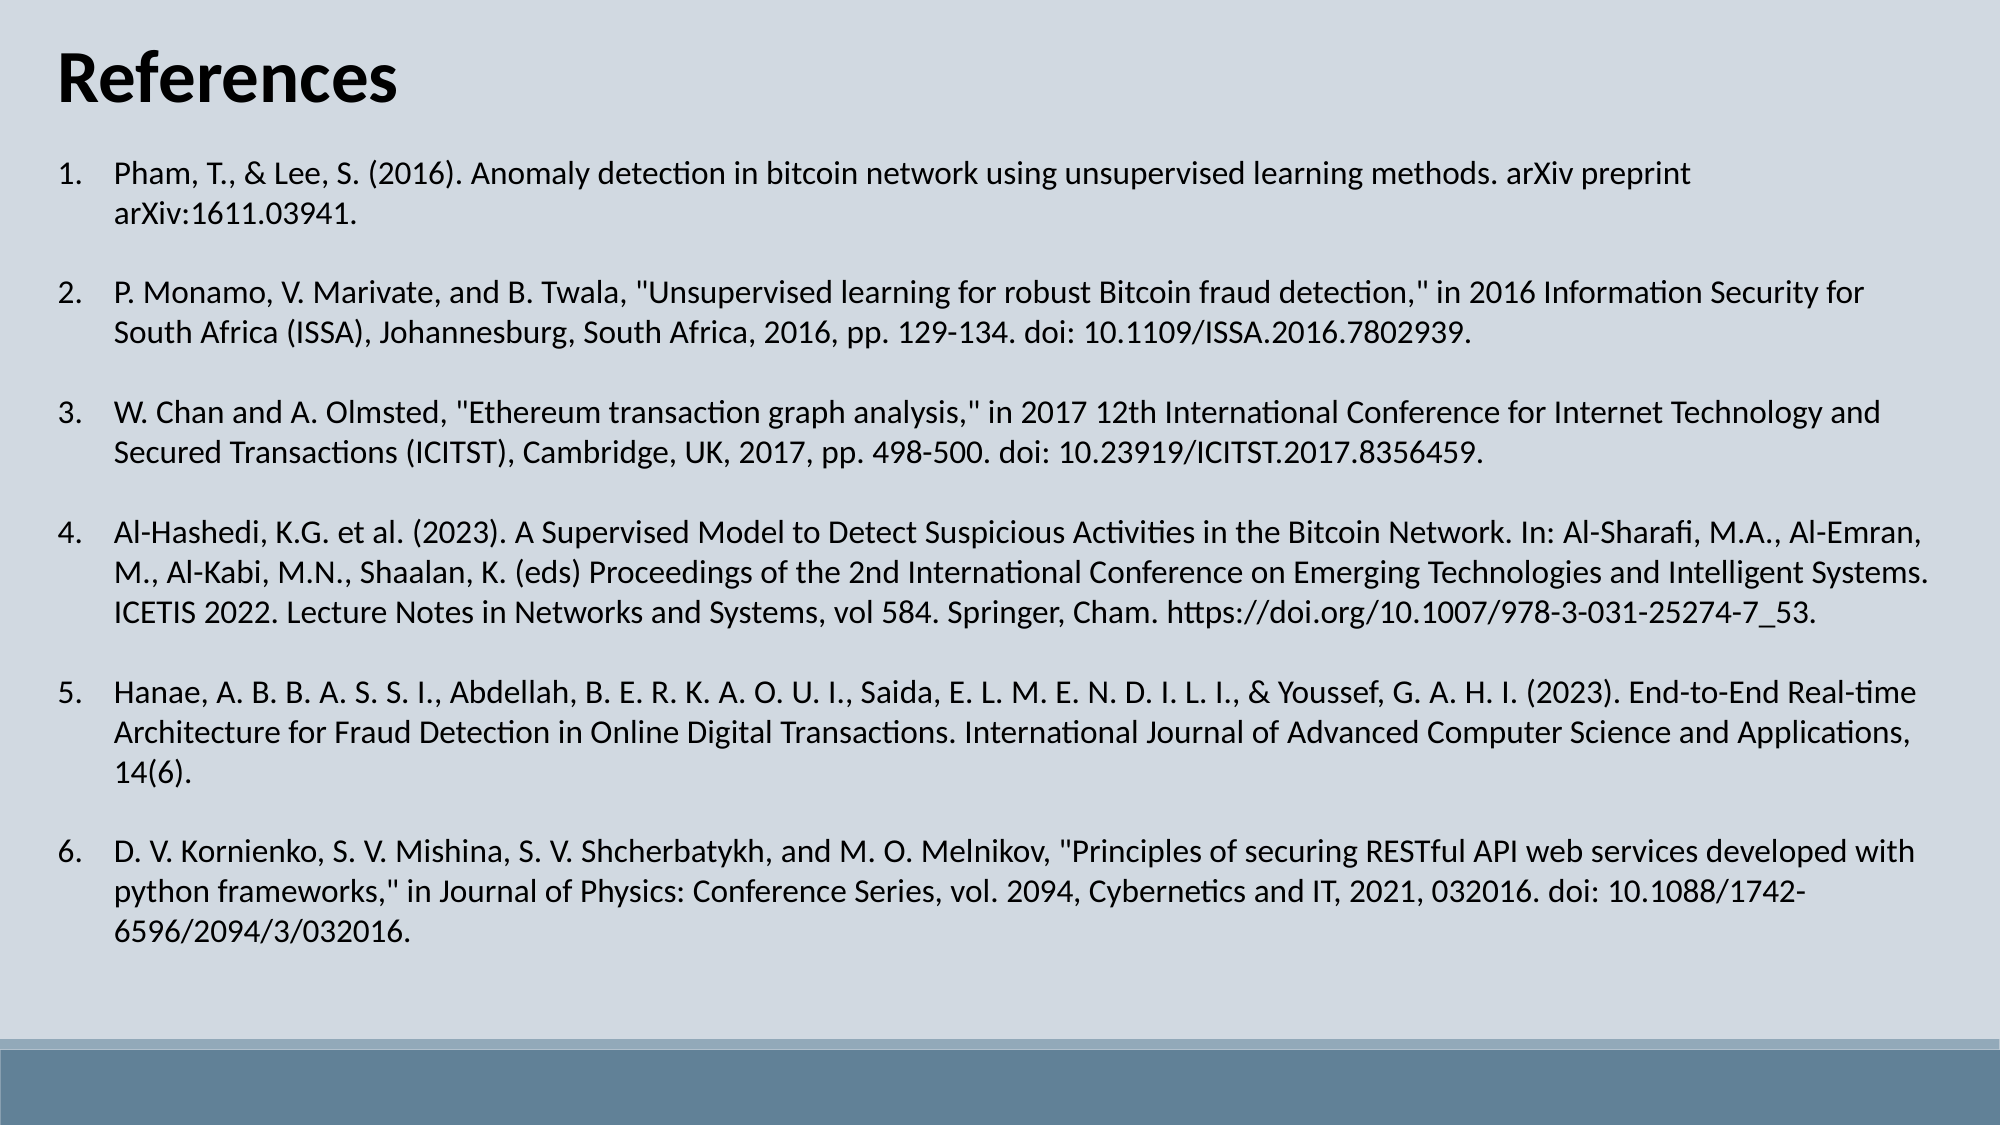

References
Pham, T., & Lee, S. (2016). Anomaly detection in bitcoin network using unsupervised learning methods. arXiv preprint arXiv:1611.03941.

P. Monamo, V. Marivate, and B. Twala, "Unsupervised learning for robust Bitcoin fraud detection," in 2016 Information Security for South Africa (ISSA), Johannesburg, South Africa, 2016, pp. 129-134. doi: 10.1109/ISSA.2016.7802939.

W. Chan and A. Olmsted, "Ethereum transaction graph analysis," in 2017 12th International Conference for Internet Technology and Secured Transactions (ICITST), Cambridge, UK, 2017, pp. 498-500. doi: 10.23919/ICITST.2017.8356459.

Al-Hashedi, K.G. et al. (2023). A Supervised Model to Detect Suspicious Activities in the Bitcoin Network. In: Al-Sharafi, M.A., Al-Emran, M., Al-Kabi, M.N., Shaalan, K. (eds) Proceedings of the 2nd International Conference on Emerging Technologies and Intelligent Systems. ICETIS 2022. Lecture Notes in Networks and Systems, vol 584. Springer, Cham. https://doi.org/10.1007/978-3-031-25274-7_53.

Hanae, A. B. B. A. S. S. I., Abdellah, B. E. R. K. A. O. U. I., Saida, E. L. M. E. N. D. I. L. I., & Youssef, G. A. H. I. (2023). End-to-End Real-time Architecture for Fraud Detection in Online Digital Transactions. International Journal of Advanced Computer Science and Applications, 14(6).

D. V. Kornienko, S. V. Mishina, S. V. Shcherbatykh, and M. O. Melnikov, "Principles of securing RESTful API web services developed with python frameworks," in Journal of Physics: Conference Series, vol. 2094, Cybernetics and IT, 2021, 032016. doi: 10.1088/1742-6596/2094/3/032016.